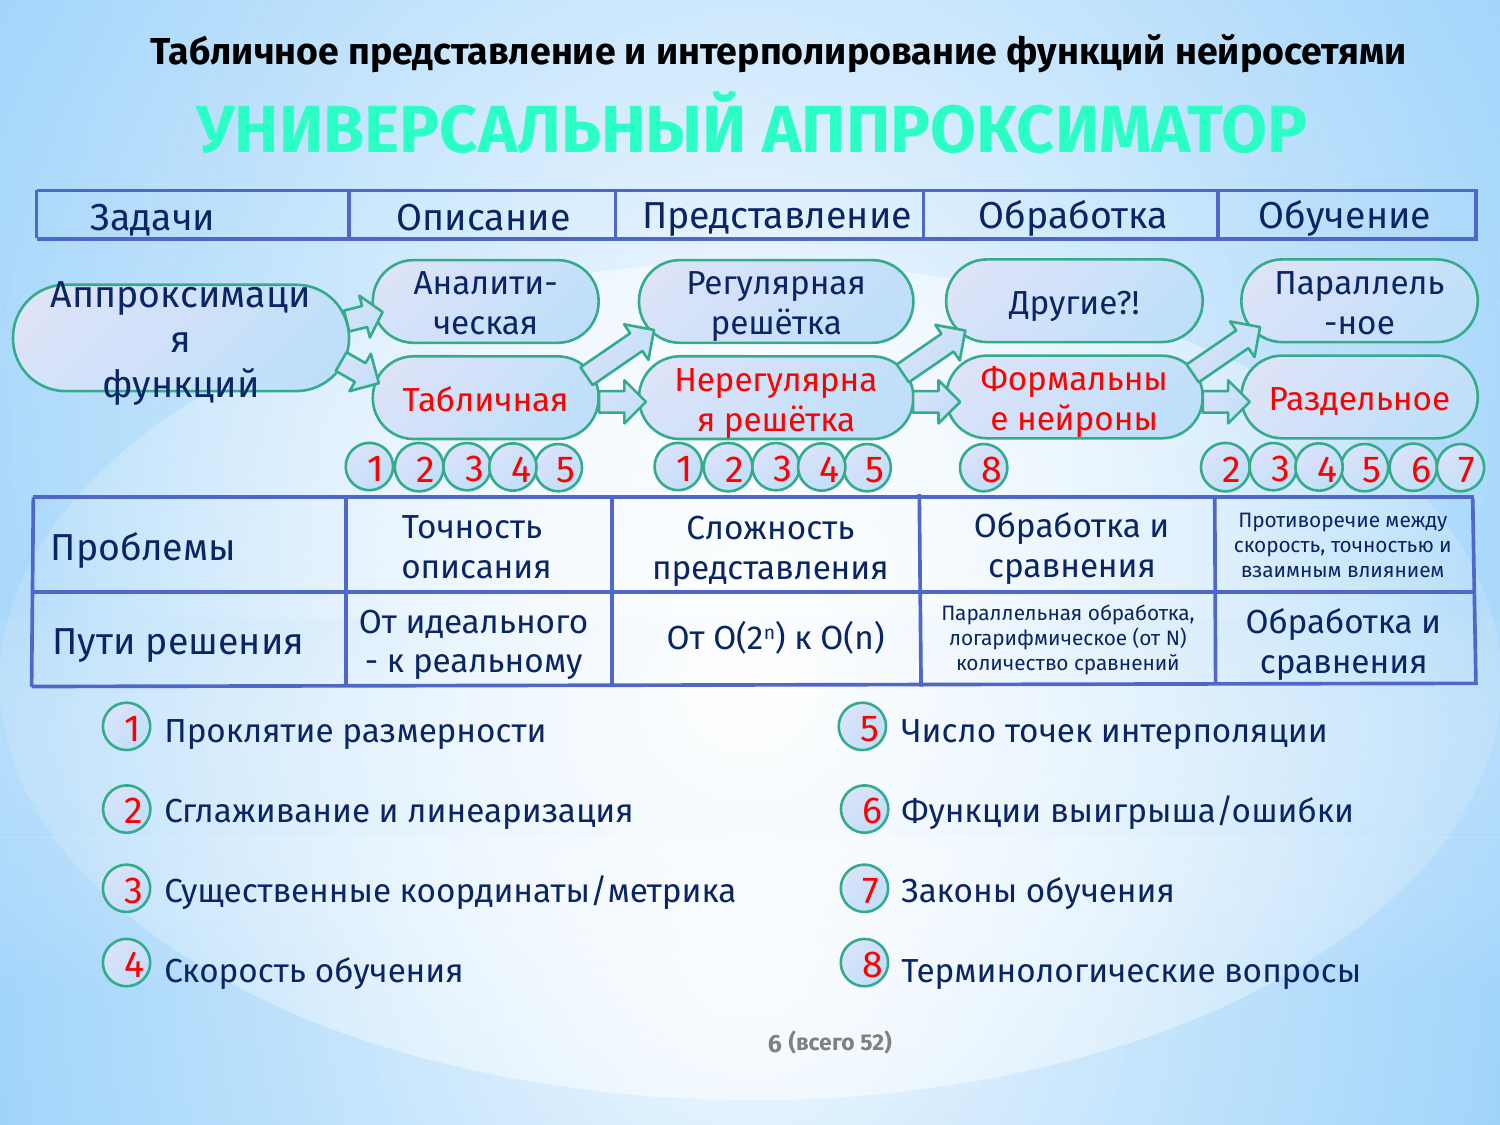

# Табличное представление и интерполирование функций нейросетями
Универсальный аппроксиматор
Представление
Обработка
Обучение
Задачи
Описание
Другие?!
Параллель-ное
Аналити-ческая
Регулярная решётка
Аппроксимация
функций

Формальные нейроны
Раздельное
Табличная
Нерегулярная решётка

1
2
1
2
2
3
3
3
4
4
4
6
5
5
8
5
7
Обработка и
сравнения
Точность
описания
Противоречие между скорость, точностью и взаимным влиянием
Сложность
представления
Проблемы
От идеального
- к реальному
Параллельная обработка,
логарифмическое (от N) количество сравнений
Обработка и
сравнения
От О(2n) к О(n)
Пути решения
Проклятие размерности

Сглаживание и линеаризация

Существенные координаты/метрика

Скорость обучения
Число точек интерполяции

Функции выигрыша/ошибки

Законы обучения

Терминологические вопросы
1
5
2
6
3
7
4
8
(всего 52)
6